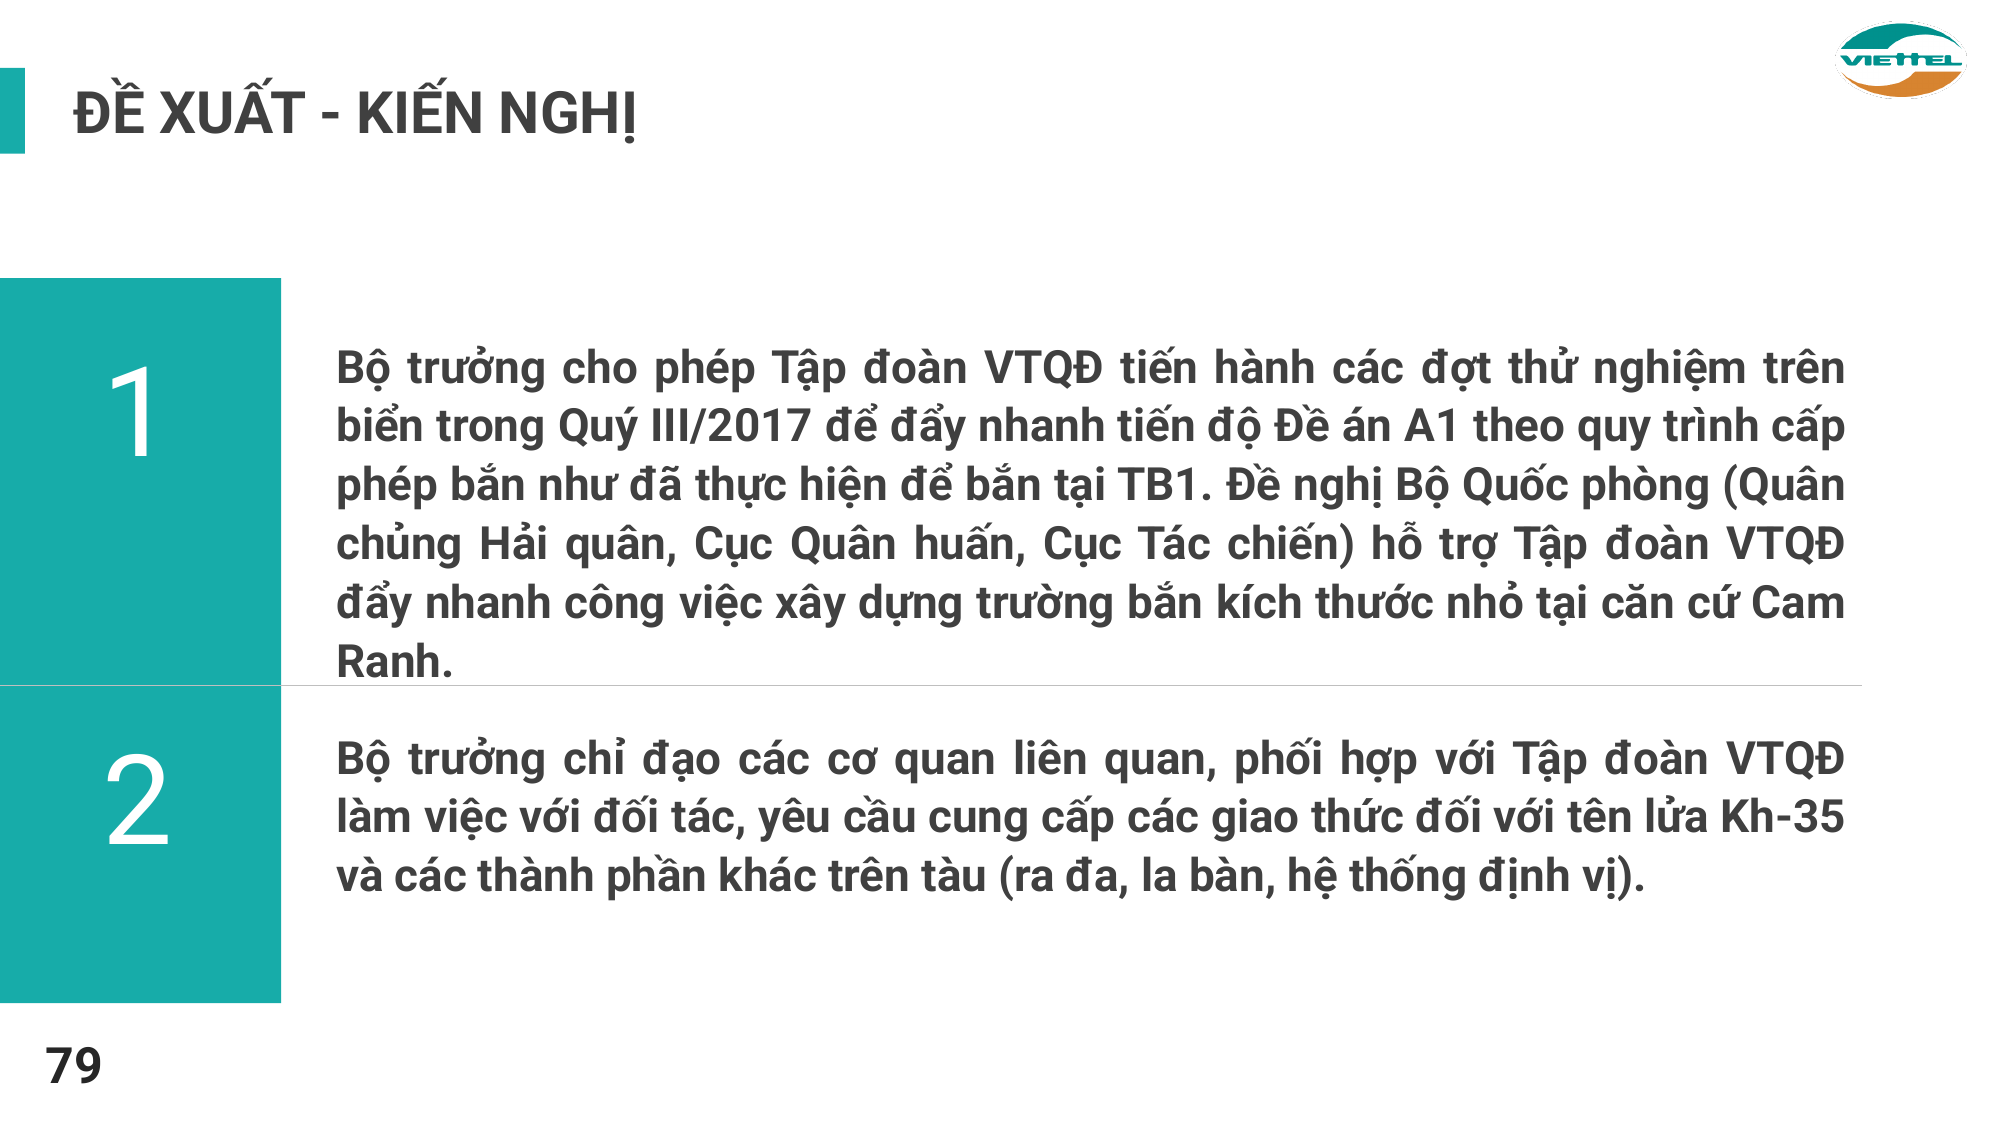

ĐỀ XUẤT - KIẾN NGHỊ
1
Bộ trưởng cho phép Tập đoàn VTQĐ tiến hành các đợt thử nghiệm trên biển trong Quý III/2017 để đẩy nhanh tiến độ Đề án A1 theo quy trình cấp phép bắn như đã thực hiện để bắn tại TB1. Đề nghị Bộ Quốc phòng (Quân chủng Hải quân, Cục Quân huấn, Cục Tác chiến) hỗ trợ Tập đoàn VTQĐ đẩy nhanh công việc xây dựng trường bắn kích thước nhỏ tại căn cứ Cam Ranh.

2
Bộ trưởng chỉ đạo các cơ quan liên quan, phối hợp với Tập đoàn VTQĐ làm việc với đối tác, yêu cầu cung cấp các giao thức đối với tên lửa Kh-35 và các thành phần khác trên tàu (ra đa, la bàn, hệ thống định vị).
79